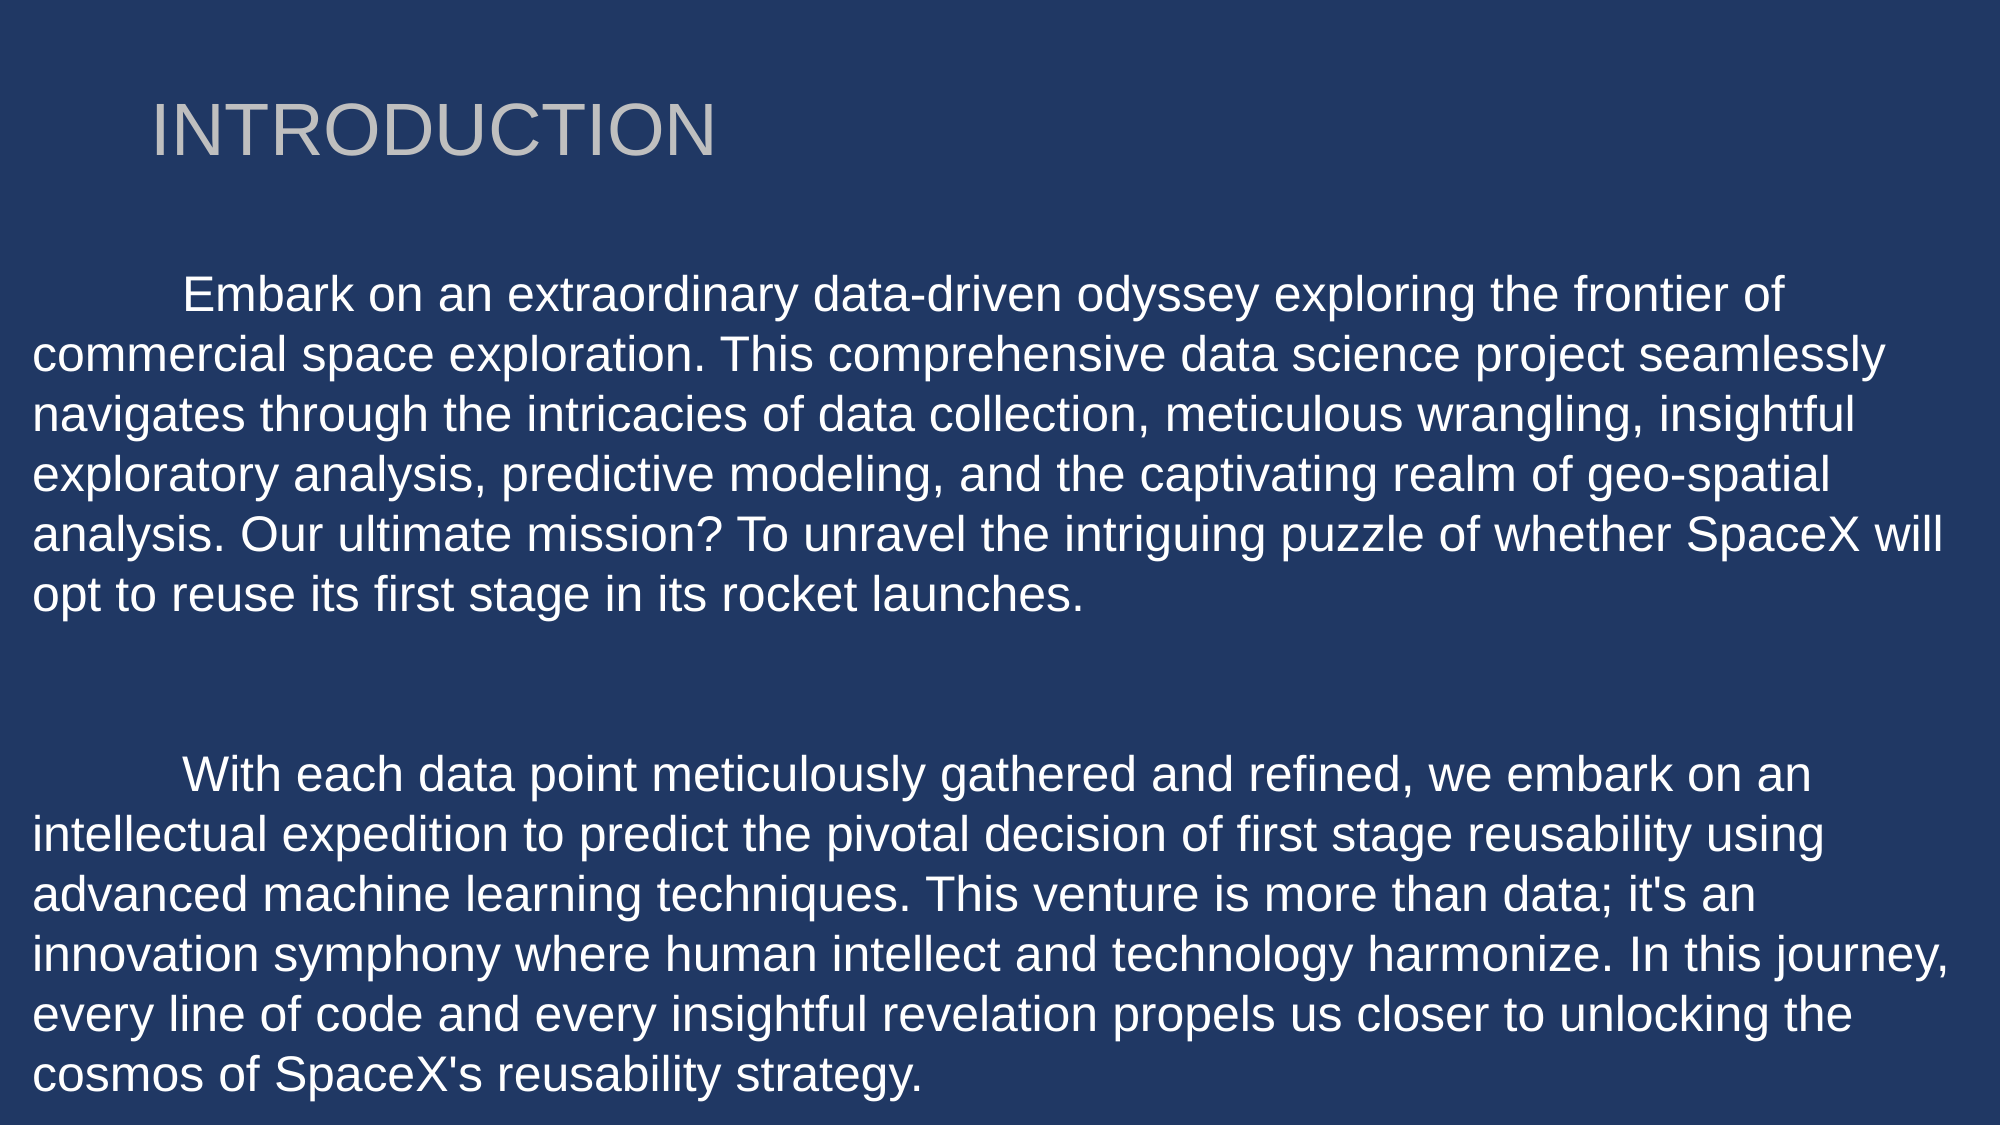

INTRODUCTION
	Embark on an extraordinary data-driven odyssey exploring the frontier of commercial space exploration. This comprehensive data science project seamlessly navigates through the intricacies of data collection, meticulous wrangling, insightful exploratory analysis, predictive modeling, and the captivating realm of geo-spatial analysis. Our ultimate mission? To unravel the intriguing puzzle of whether SpaceX will opt to reuse its first stage in its rocket launches.

	With each data point meticulously gathered and refined, we embark on an intellectual expedition to predict the pivotal decision of first stage reusability using advanced machine learning techniques. This venture is more than data; it's an innovation symphony where human intellect and technology harmonize. In this journey, every line of code and every insightful revelation propels us closer to unlocking the cosmos of SpaceX's reusability strategy.

4